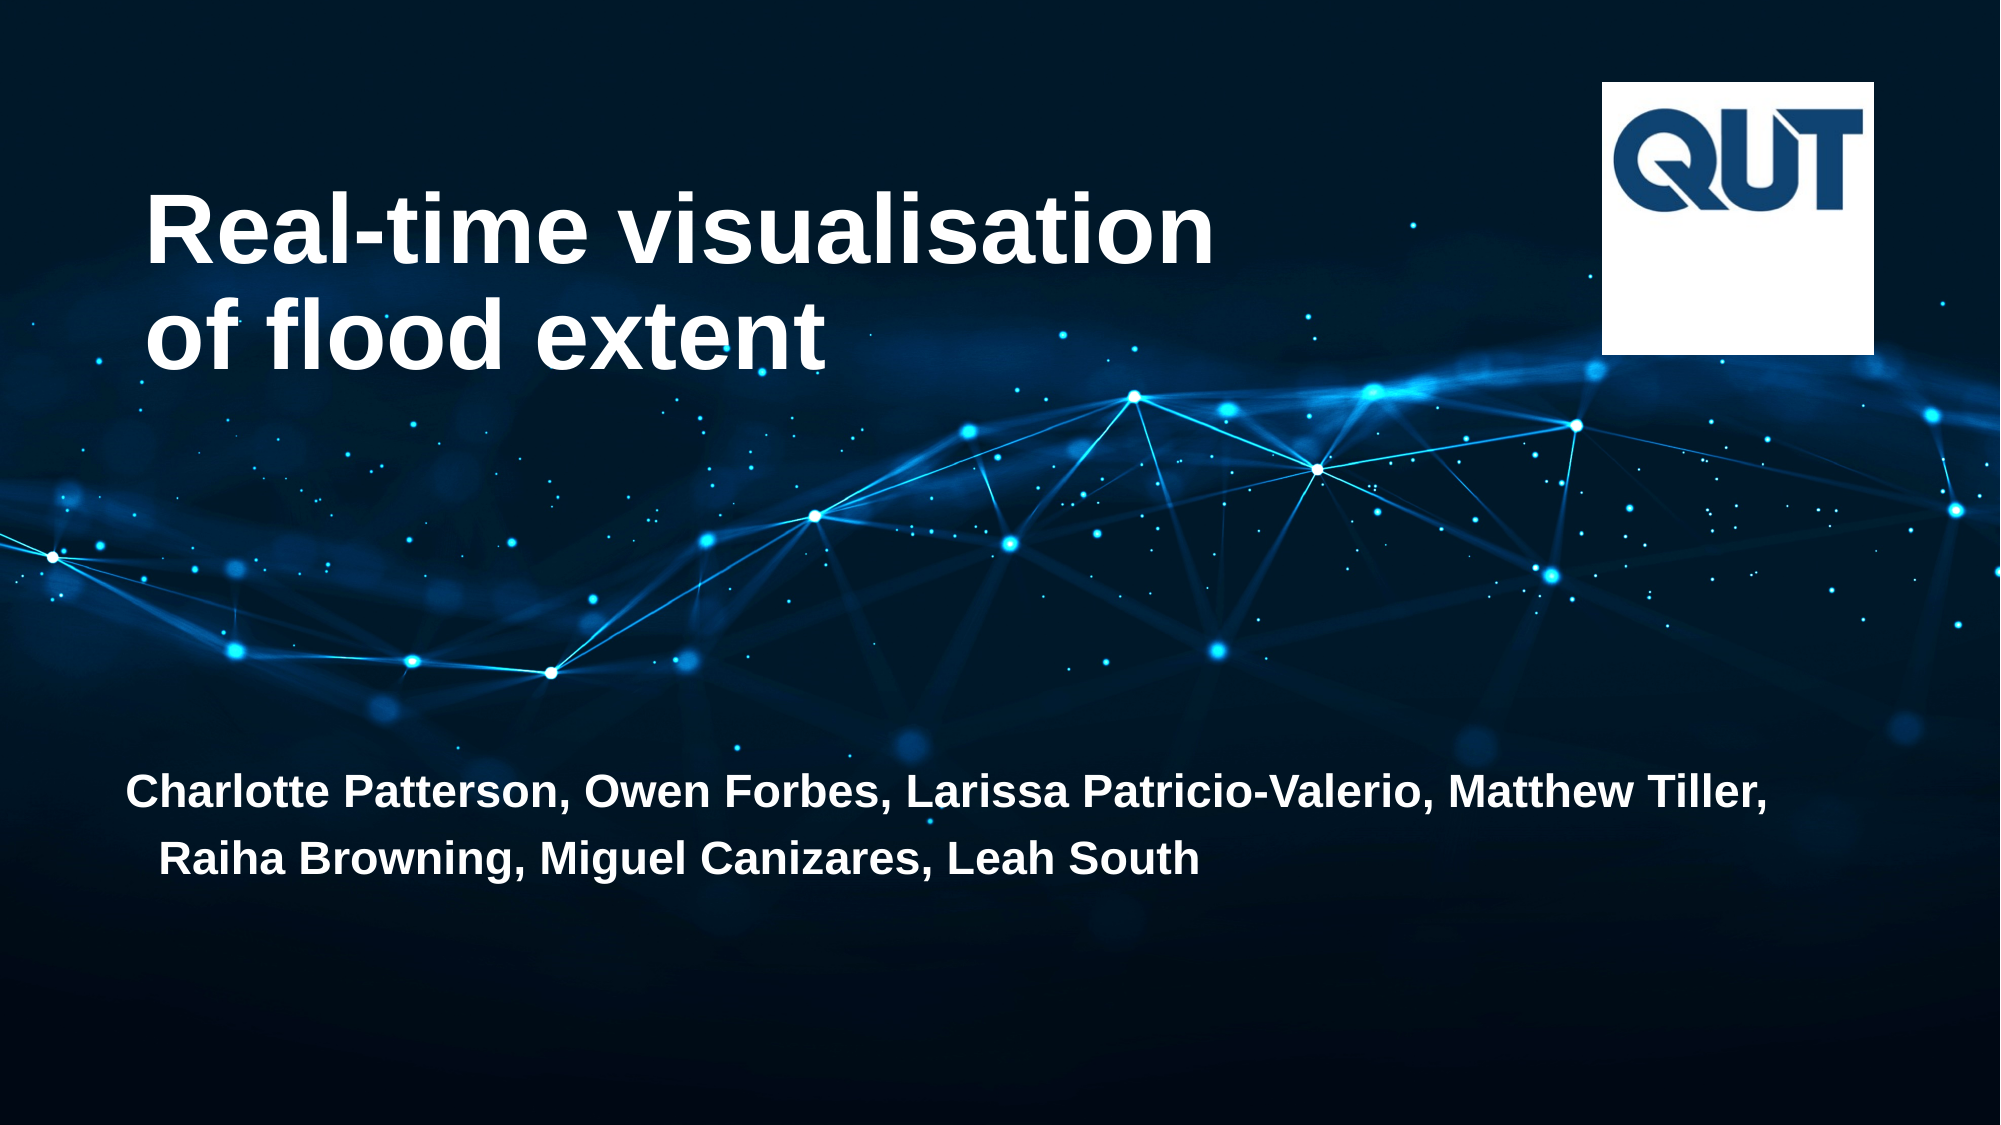

# Real-time visualisation of flood extent
Charlotte Patterson, Owen Forbes, Larissa Patricio-Valerio, Matthew Tiller, Raiha Browning, Miguel Canizares, Leah South